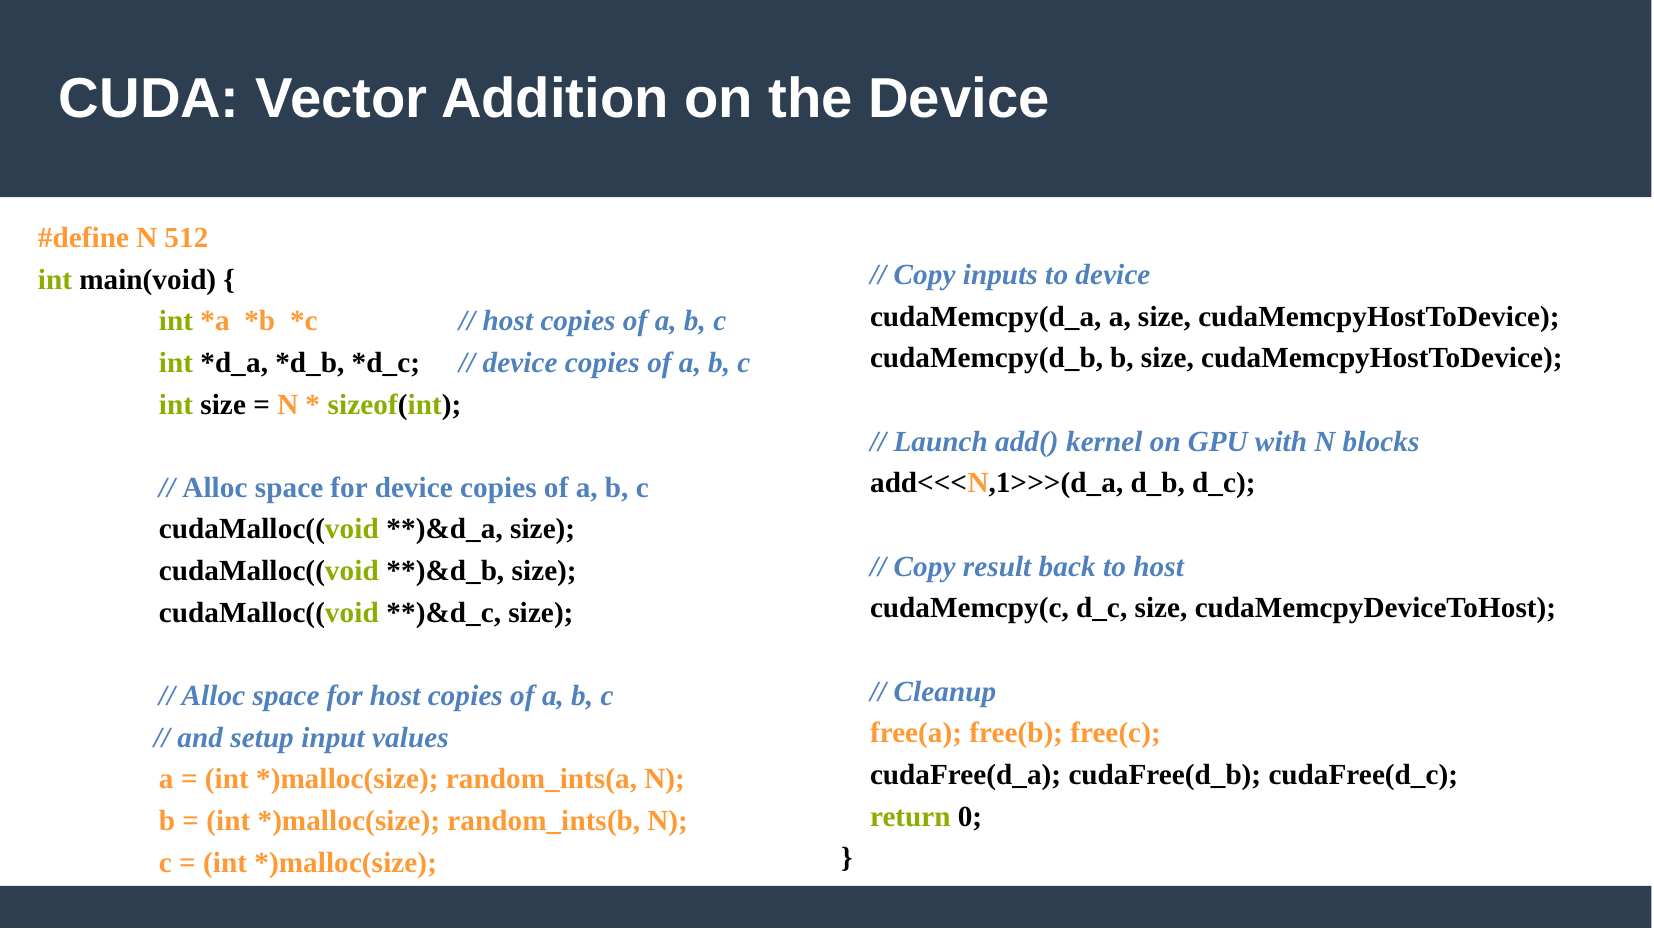

CUDA: Vector Addition on the Device
    #define N 512
    int main(void) {
	int *a, *b, *c;	// host copies of a, b, c
	int *d_a, *d_b, *d_c;	// device copies of a, b, c
	int size = N * sizeof(int);

	// Alloc space for device copies of a, b, c
	cudaMalloc((void **)&d_a, size);
	cudaMalloc((void **)&d_b, size);
	cudaMalloc((void **)&d_c, size);

	// Alloc space for host copies of a, b, c
                    // and setup input values
	a = (int *)malloc(size); random_ints(a, N);
	b = (int *)malloc(size); random_ints(b, N);
	c = (int *)malloc(size);
        // Copy inputs to device
        cudaMemcpy(d_a, a, size, cudaMemcpyHostToDevice);
        cudaMemcpy(d_b, b, size, cudaMemcpyHostToDevice);

        // Launch add() kernel on GPU with N blocks
        add<<<N,1>>>(d_a, d_b, d_c);

        // Copy result back to host
        cudaMemcpy(c, d_c, size, cudaMemcpyDeviceToHost);

        // Cleanup
        free(a); free(b); free(c);
        cudaFree(d_a); cudaFree(d_b); cudaFree(d_c);
        return 0;
    }